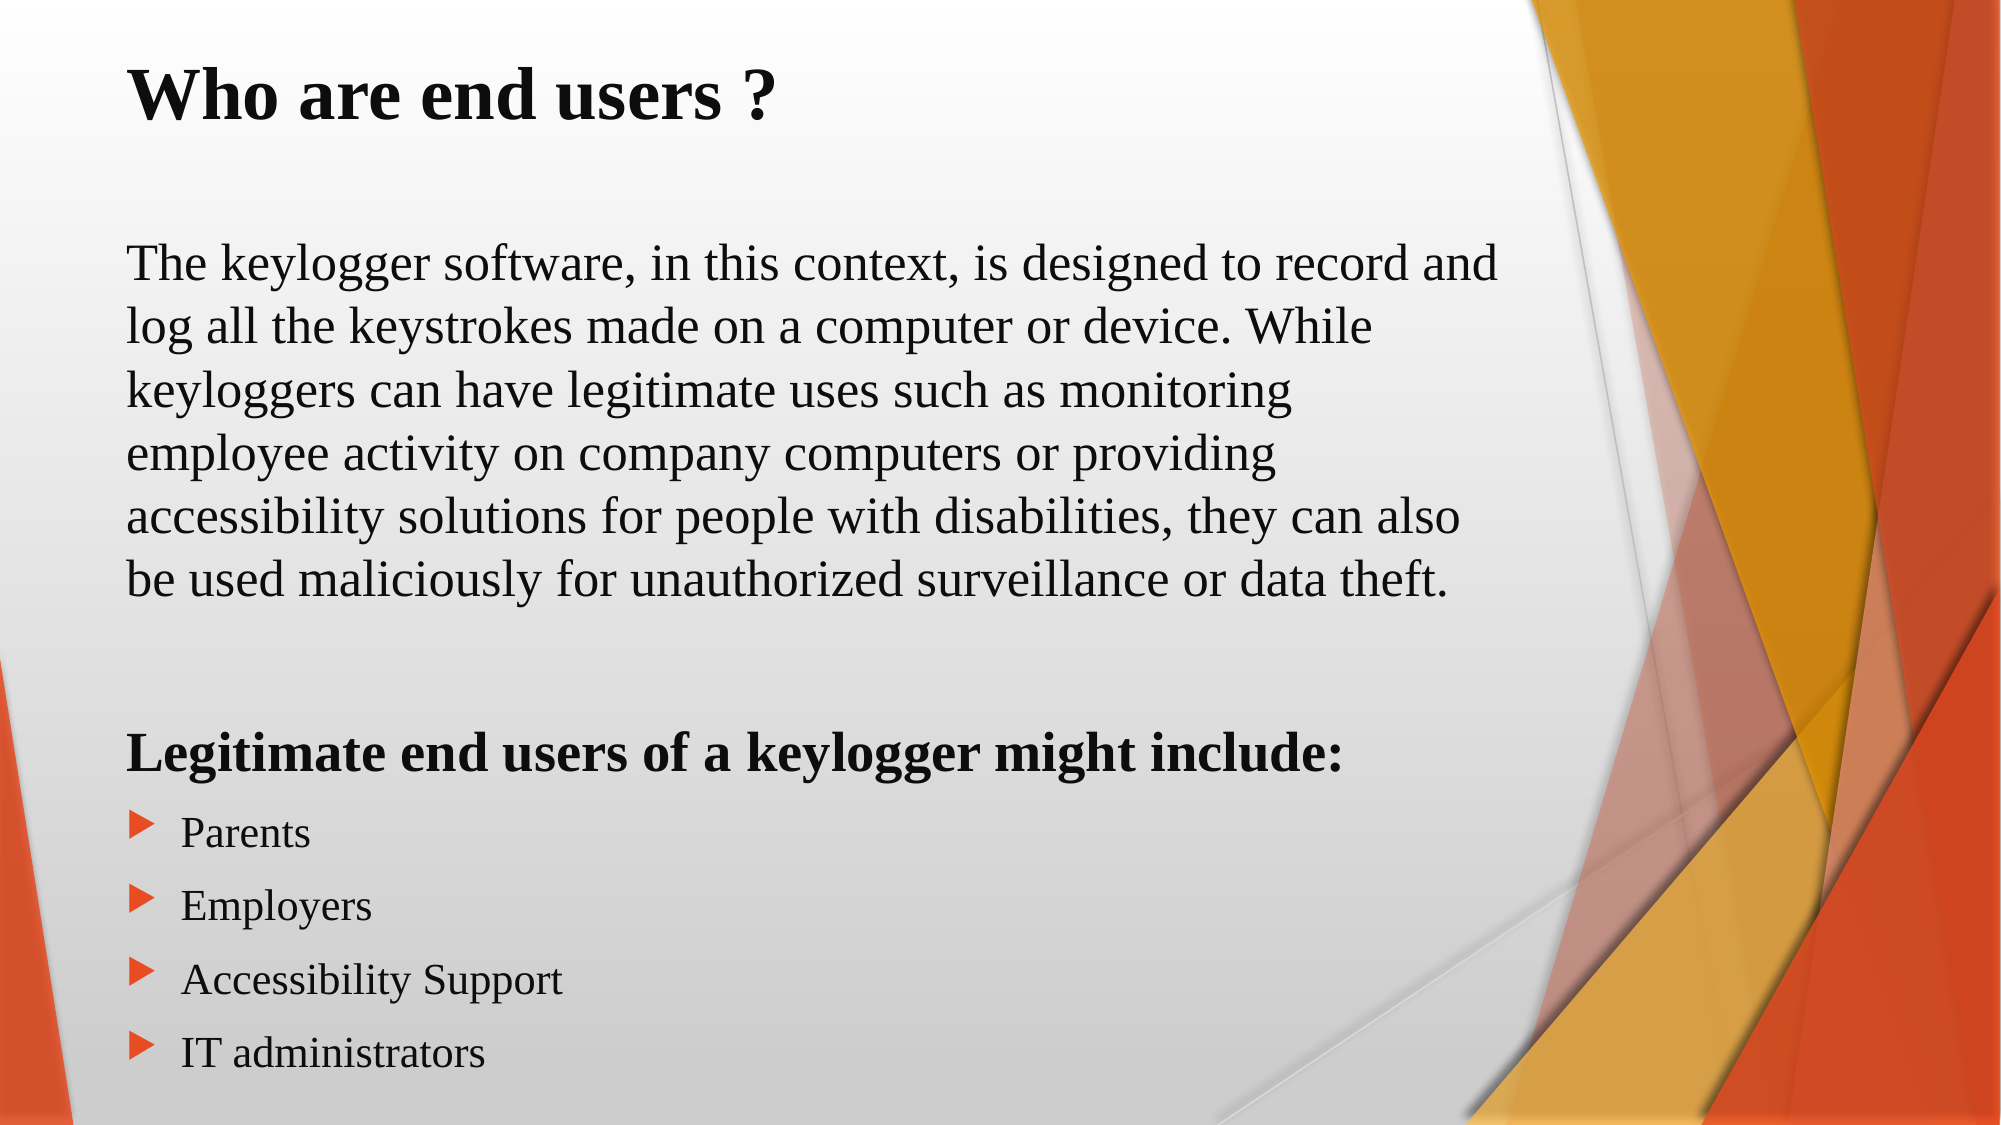

# Who are end users ?
The keylogger software, in this context, is designed to record and log all the keystrokes made on a computer or device. While keyloggers can have legitimate uses such as monitoring employee activity on company computers or providing accessibility solutions for people with disabilities, they can also be used maliciously for unauthorized surveillance or data theft.

Legitimate end users of a keylogger might include:
Parents
Employers
Accessibility Support
IT administrators